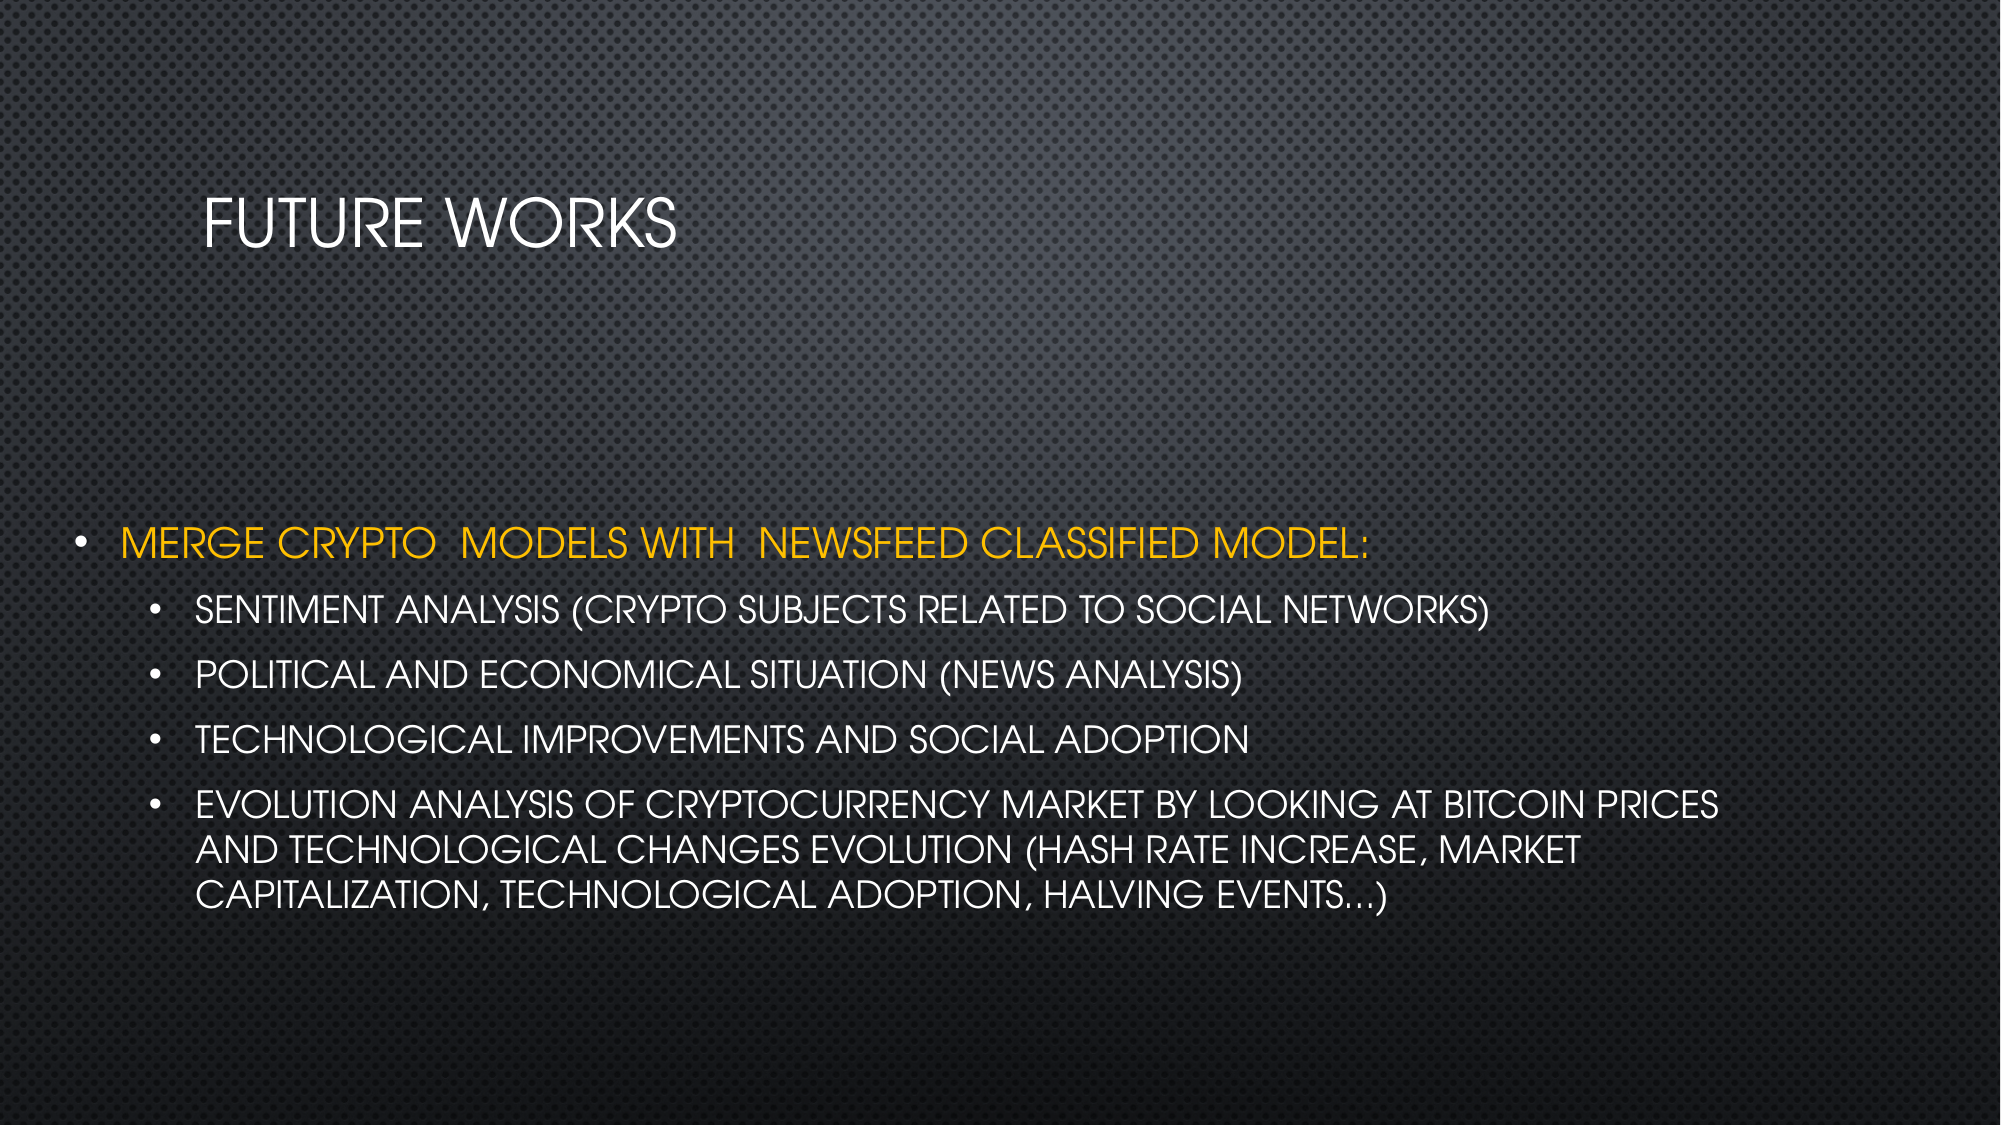

# Future Works
Merge Crypto  Models with  NewsFeed Classified Model:
sentiment analysis (Crypto subjects related to social networks)
Political and economical situation (News analysis)
Technological improvements and social adoption
Evolution analysis of cryptocurrency market by looking at Bitcoin prices and technological changes evolution (Hash rate increase, market capitalization, technological adoption, halving events…)